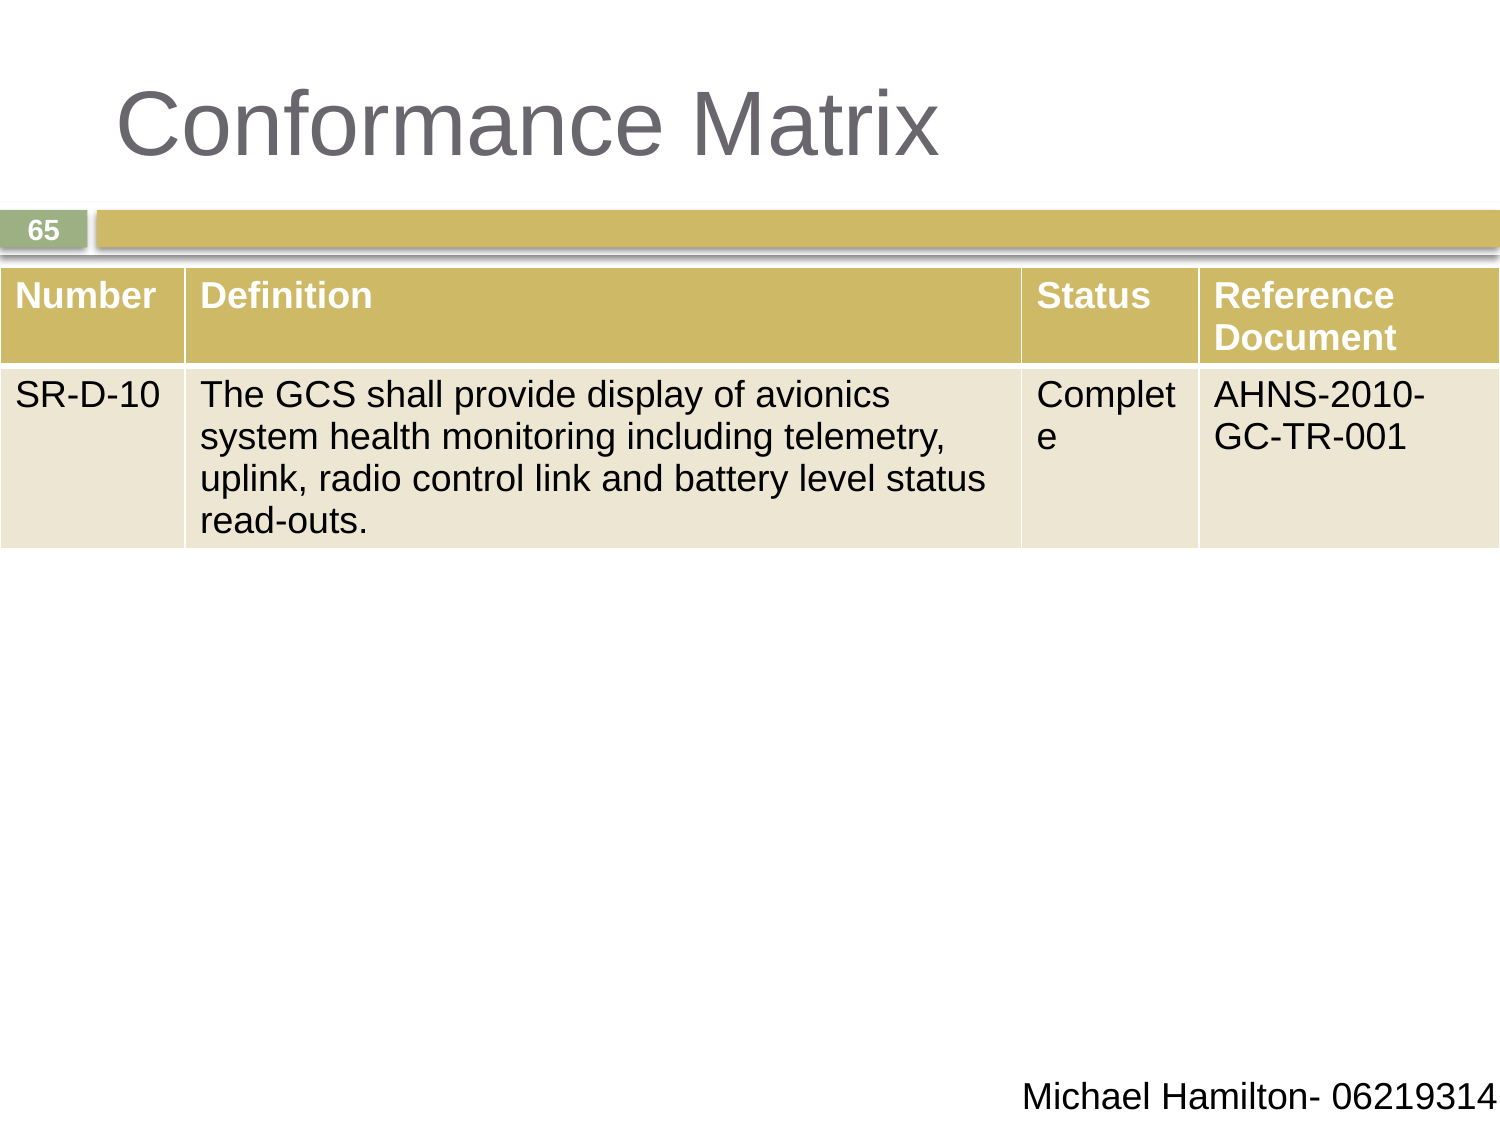

# Conformance Matrix
65
| Number | Definition | Status | Reference Document |
| --- | --- | --- | --- |
| SR-D-10 | The GCS shall provide display of avionics system health monitoring including telemetry, uplink, radio control link and battery level status read-outs. | Complete | AHNS-2010-GC-TR-001 |
Michael Hamilton- 06219314